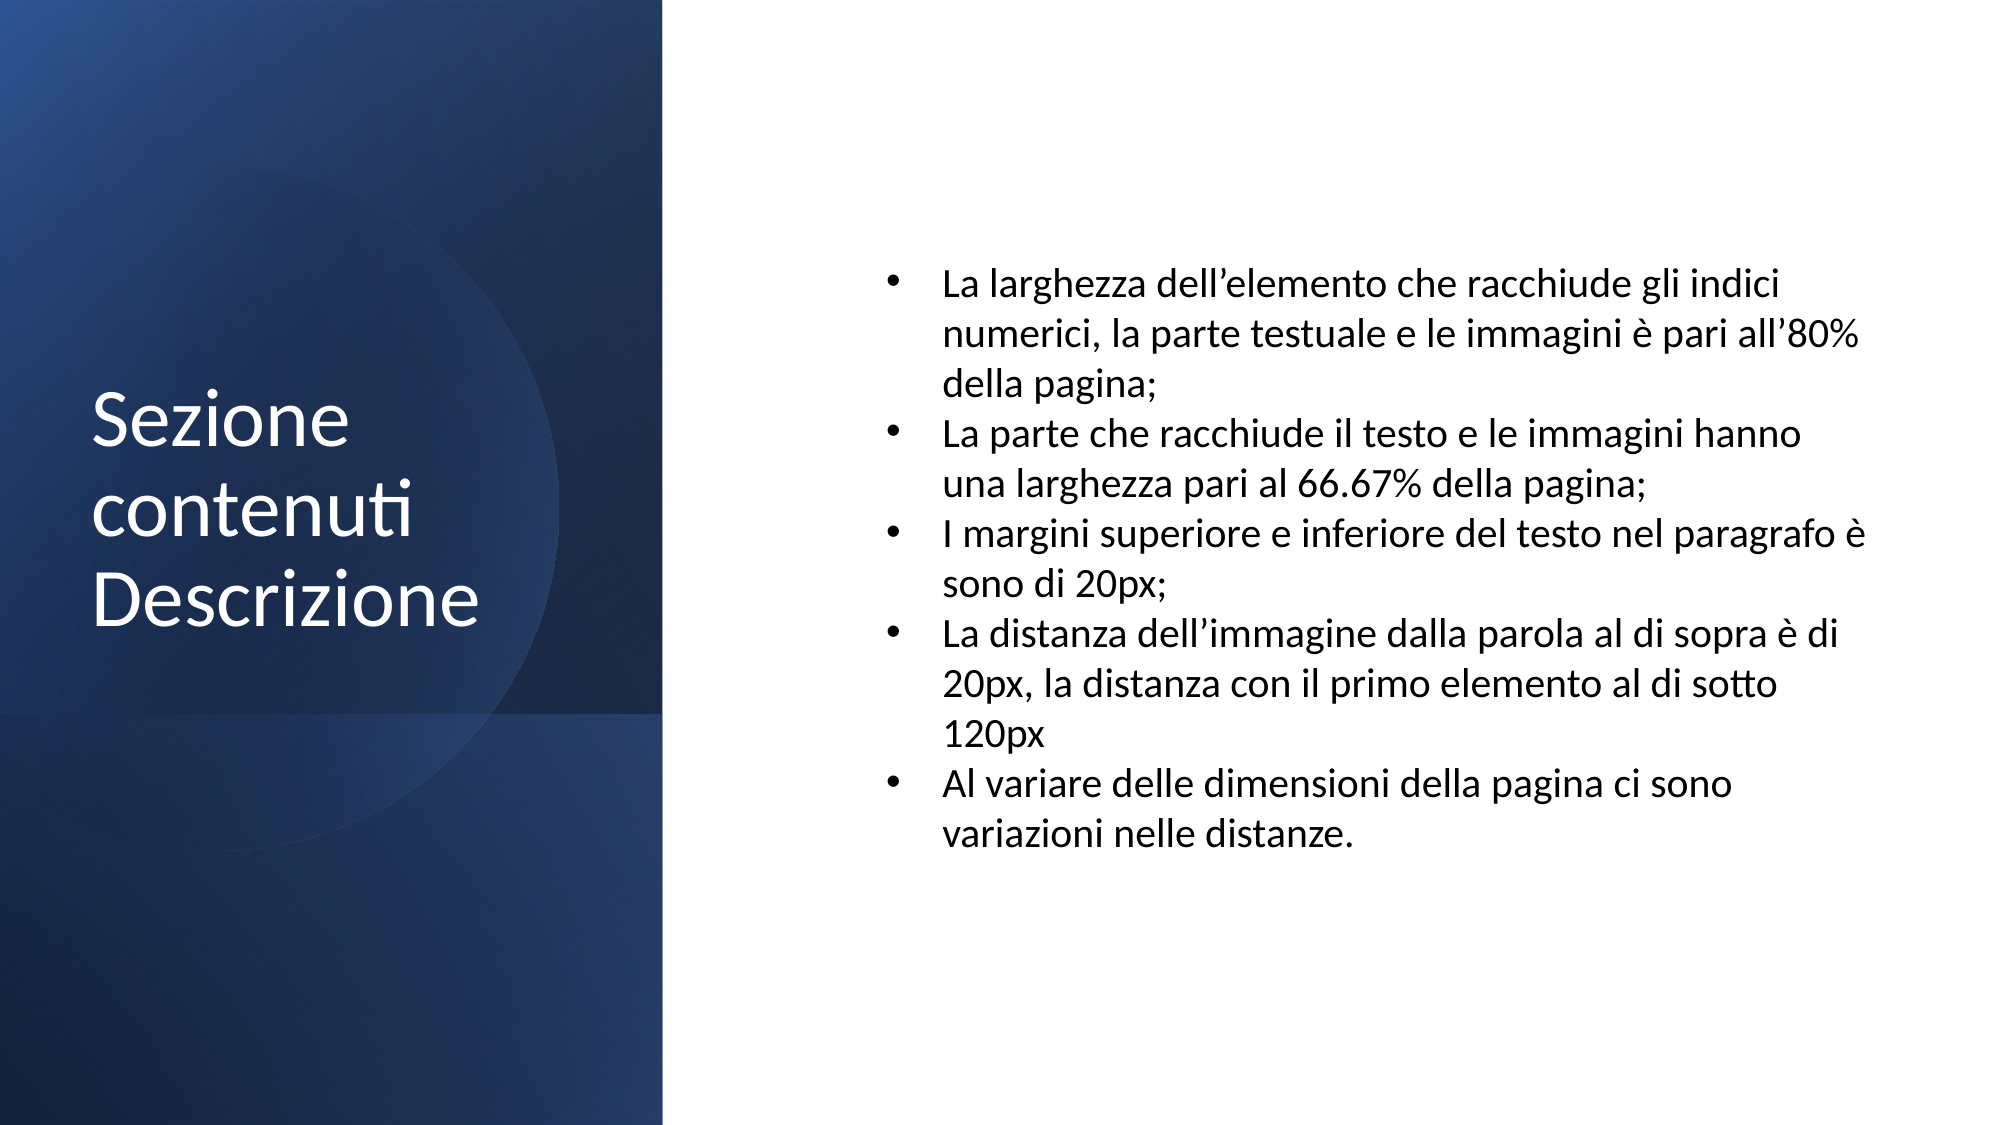

# Sezione contenuti Descrizione

La larghezza dell’elemento che racchiude gli indici numerici, la parte testuale e le immagini è pari all’80% della pagina;
La parte che racchiude il testo e le immagini hanno una larghezza pari al 66.67% della pagina;
I margini superiore e inferiore del testo nel paragrafo è sono di 20px;
La distanza dell’immagine dalla parola al di sopra è di 20px, la distanza con il primo elemento al di sotto 120px
Al variare delle dimensioni della pagina ci sono variazioni nelle distanze.